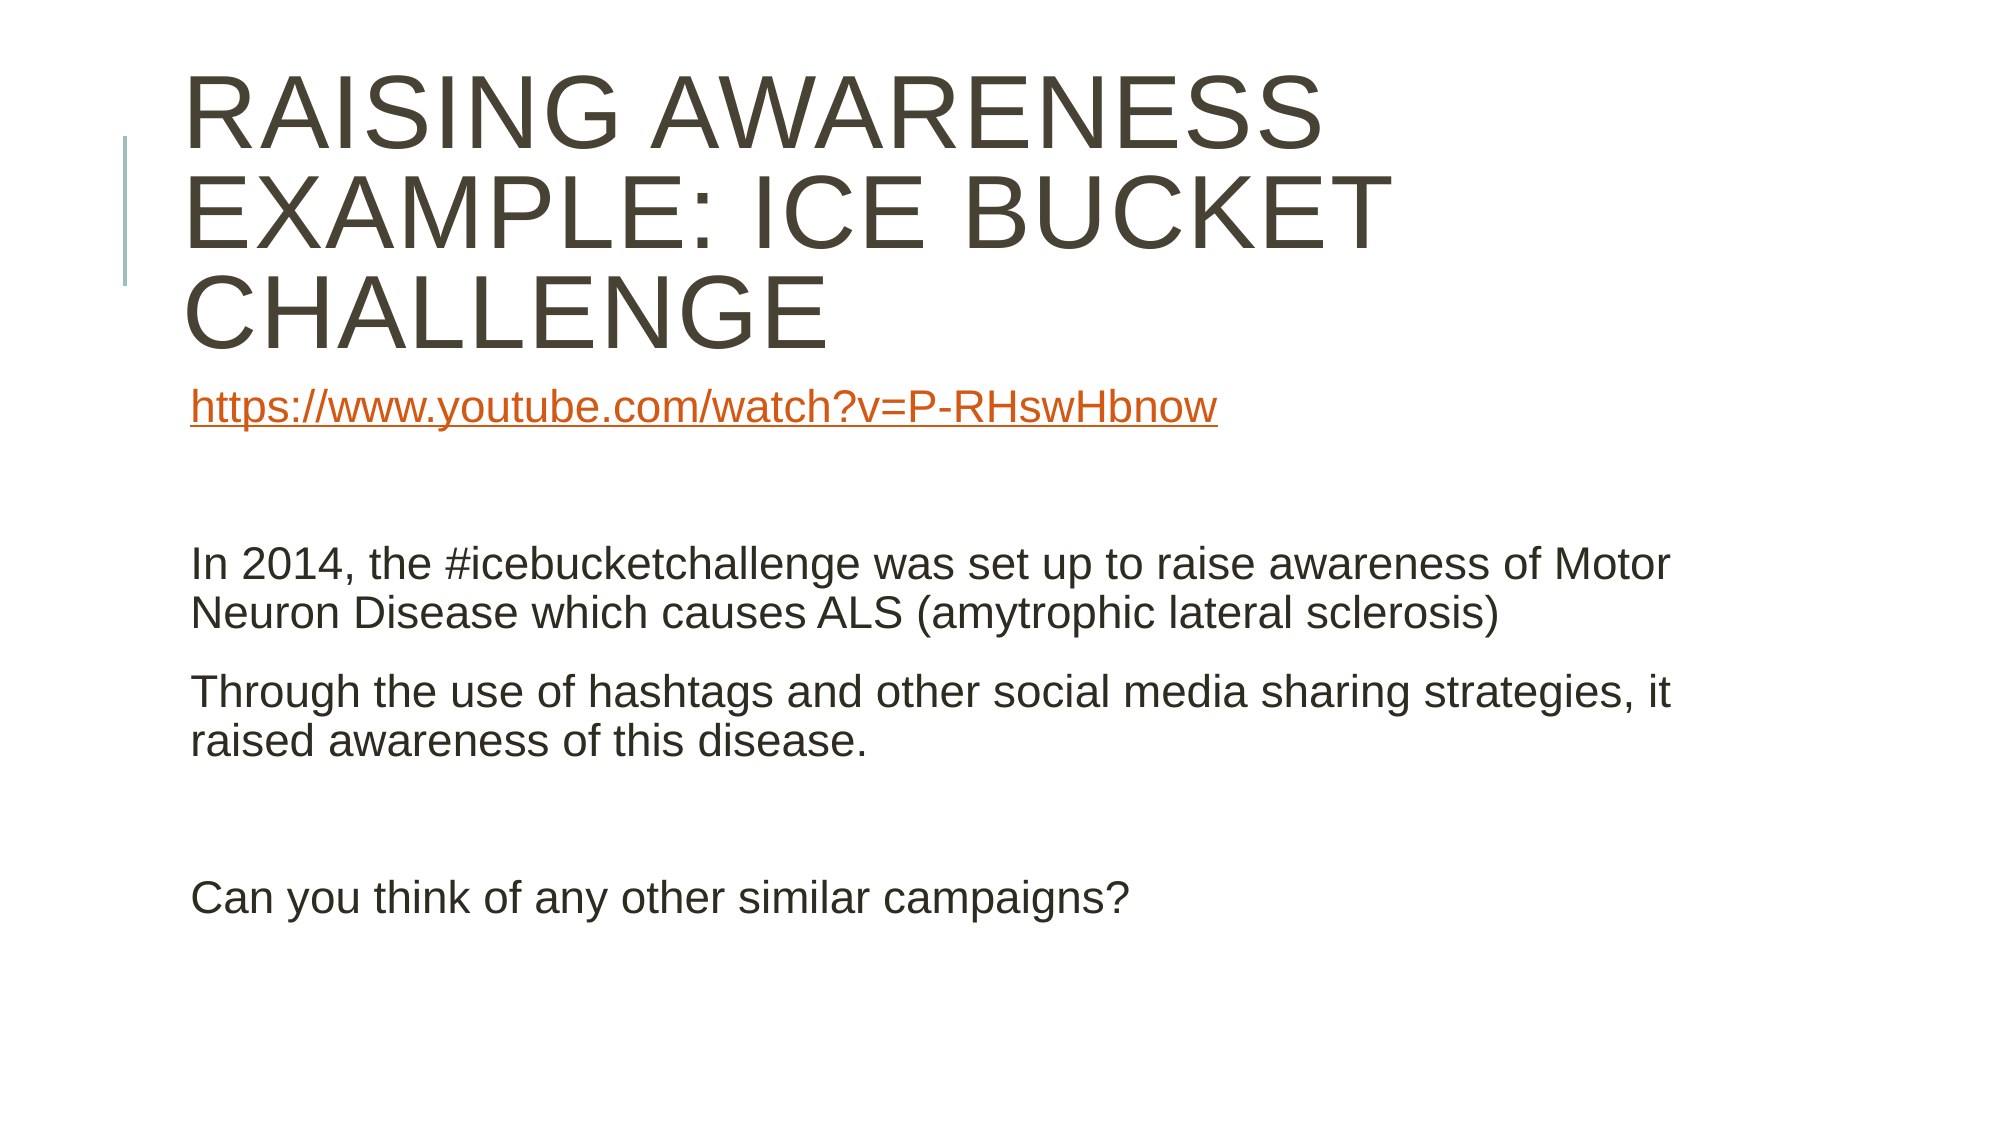

# Raising awareness example: Ice bucket challenge
https://www.youtube.com/watch?v=P-RHswHbnow

In 2014, the #icebucketchallenge was set up to raise awareness of Motor Neuron Disease which causes ALS (amytrophic lateral sclerosis)
Through the use of hashtags and other social media sharing strategies, it raised awareness of this disease.

Can you think of any other similar campaigns?